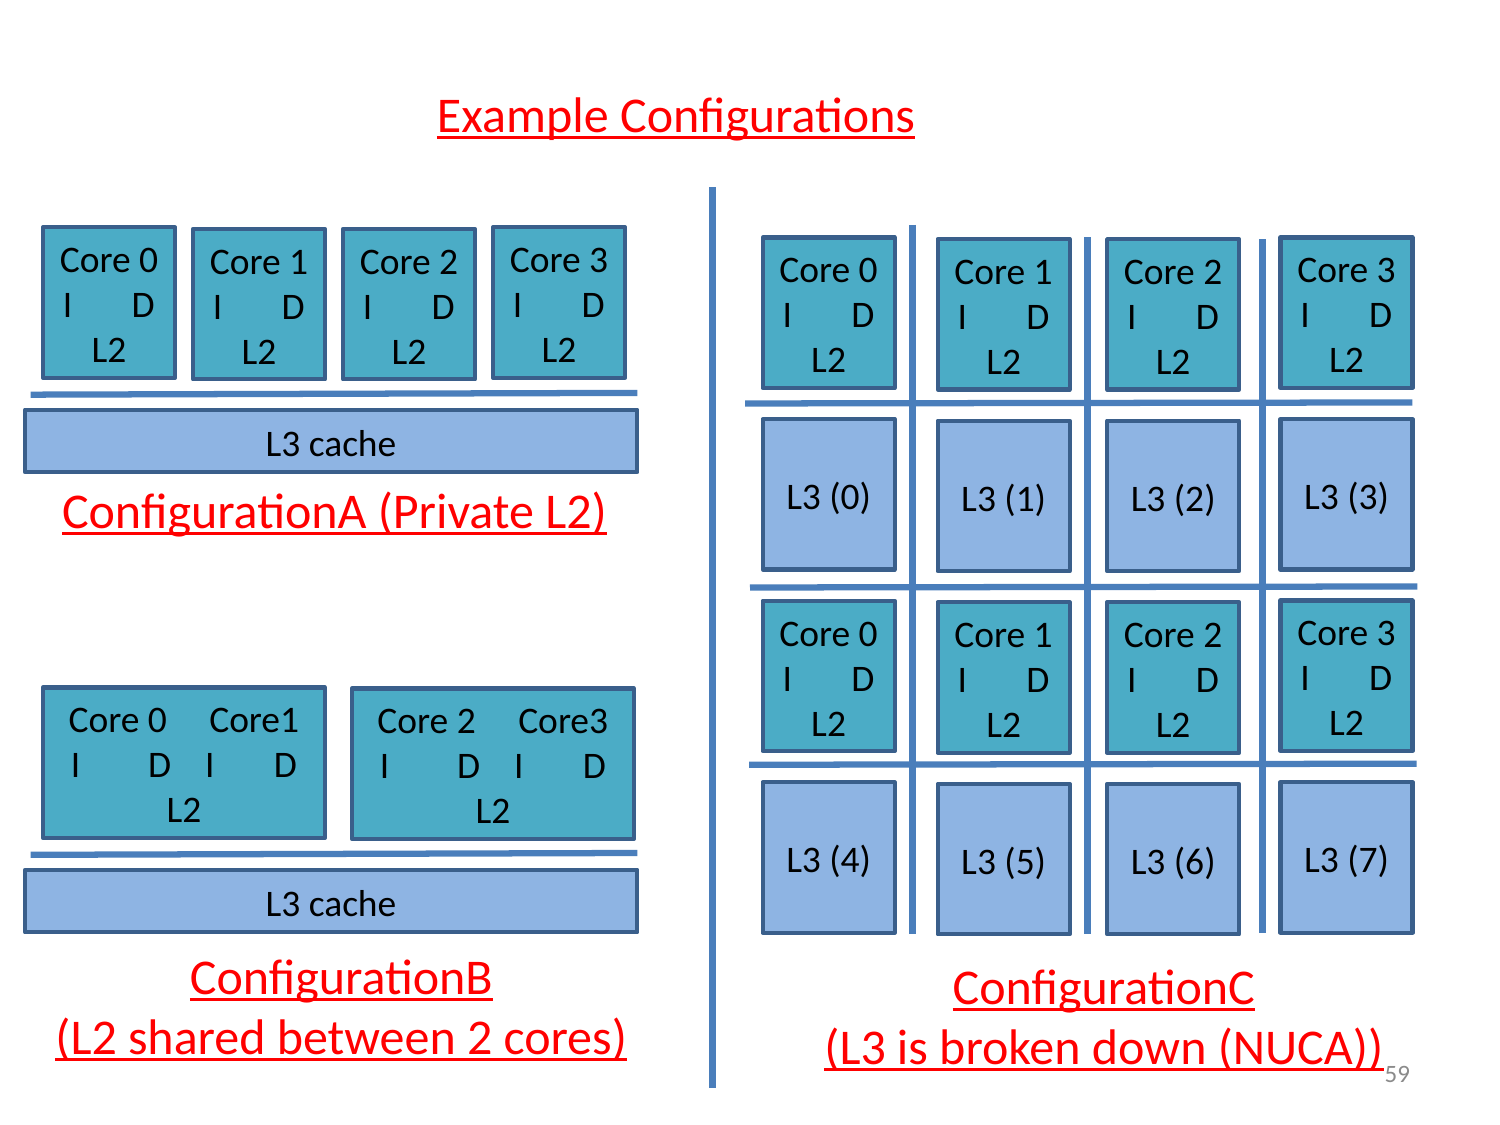

Example Configurations
Core 3
I       D
L2
Core 0
I       D
L2
Core 1
I       D
L2
Core 2
I       D
L2
Core 3
I       D
L2
Core 0
I       D
L2
Core 1
I       D
L2
Core 2
I       D
L2
L3 cache
L3 (3)
L3 (0)
L3 (1)
L3 (2)
ConfigurationA (Private L2)
Core 3
I       D
L2
Core 0
I       D
L2
Core 1
I       D
L2
Core 2
I       D
L2
Core 0     Core1
I        D    I       D
L2
Core 2     Core3
I        D    I       D
L2
L3 (7)
L3 (4)
L3 (5)
L3 (6)
L3 cache
ConfigurationB
(L2 shared between 2 cores)
ConfigurationC
(L3 is broken down (NUCA))
59